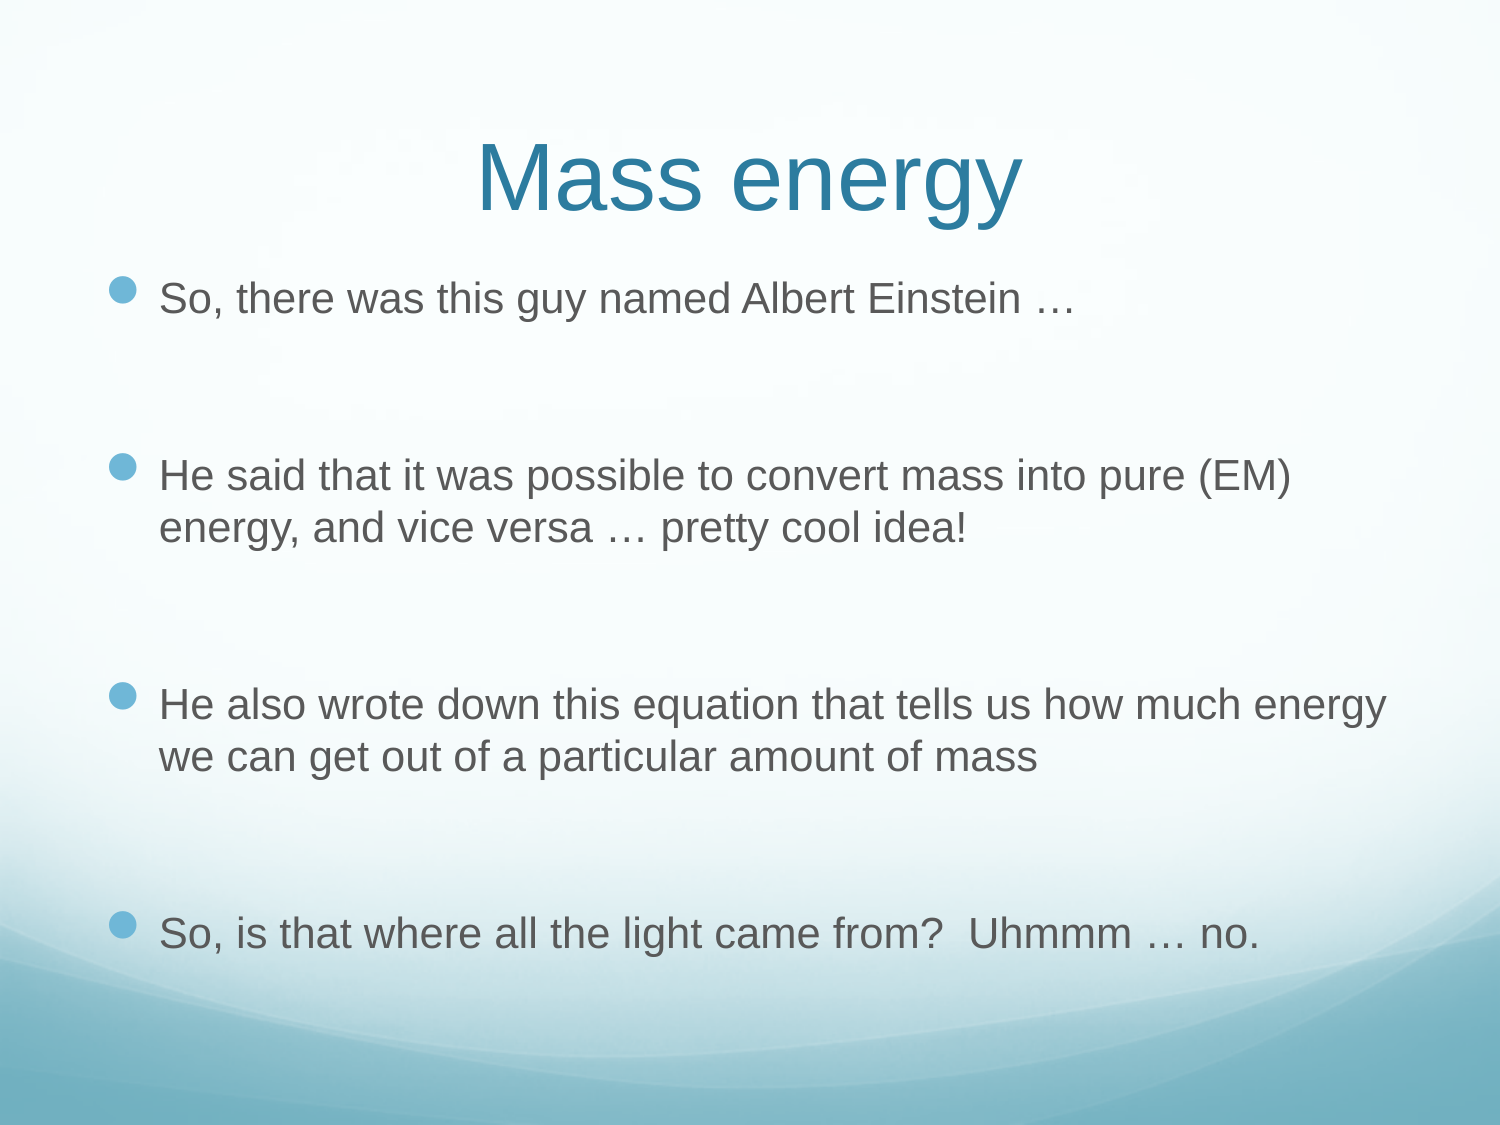

# Mass energy
So, there was this guy named Albert Einstein …

He said that it was possible to convert mass into pure (EM) energy, and vice versa … pretty cool idea!

He also wrote down this equation that tells us how much energy we can get out of a particular amount of mass

So, is that where all the light came from?  Uhmmm … no.